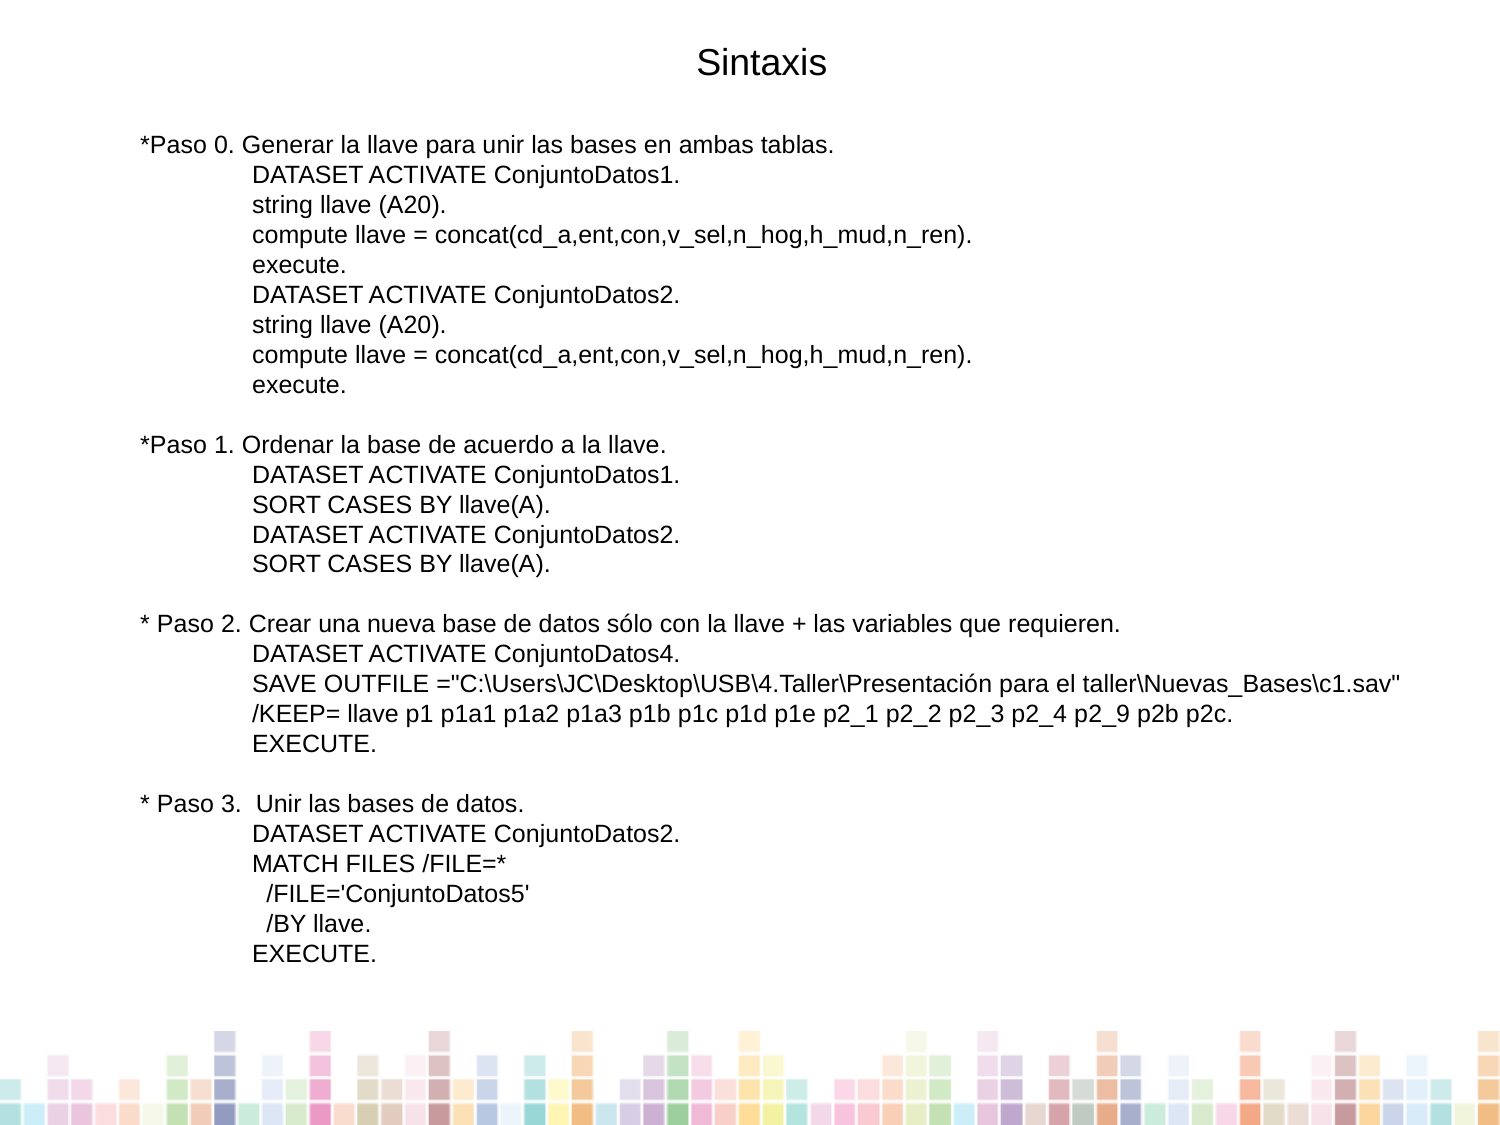

Sintaxis

    *Paso 0. Generar la llave para unir las bases en ambas tablas.
                    DATASET ACTIVATE ConjuntoDatos1.
                    string llave (A20).
                    compute llave = concat(cd_a,ent,con,v_sel,n_hog,h_mud,n_ren).
                    execute.
                    DATASET ACTIVATE ConjuntoDatos2.
                    string llave (A20).
                    compute llave = concat(cd_a,ent,con,v_sel,n_hog,h_mud,n_ren).
                    execute.

    *Paso 1. Ordenar la base de acuerdo a la llave.
                    DATASET ACTIVATE ConjuntoDatos1.
                    SORT CASES BY llave(A).
                    DATASET ACTIVATE ConjuntoDatos2.
                    SORT CASES BY llave(A).

    * Paso 2. Crear una nueva base de datos sólo con la llave + las variables que requieren.
                    DATASET ACTIVATE ConjuntoDatos4.
                    SAVE OUTFILE ="C:\Users\JC\Desktop\USB\4.Taller\Presentación para el taller\Nuevas_Bases\c1.sav"
                    /KEEP= llave p1 p1a1 p1a2 p1a3 p1b p1c p1d p1e p2_1 p2_2 p2_3 p2_4 p2_9 p2b p2c.
                    EXECUTE.

    * Paso 3.  Unir las bases de datos.
                    DATASET ACTIVATE ConjuntoDatos2.
                    MATCH FILES /FILE=*
                      /FILE='ConjuntoDatos5'
                      /BY llave.
                    EXECUTE.